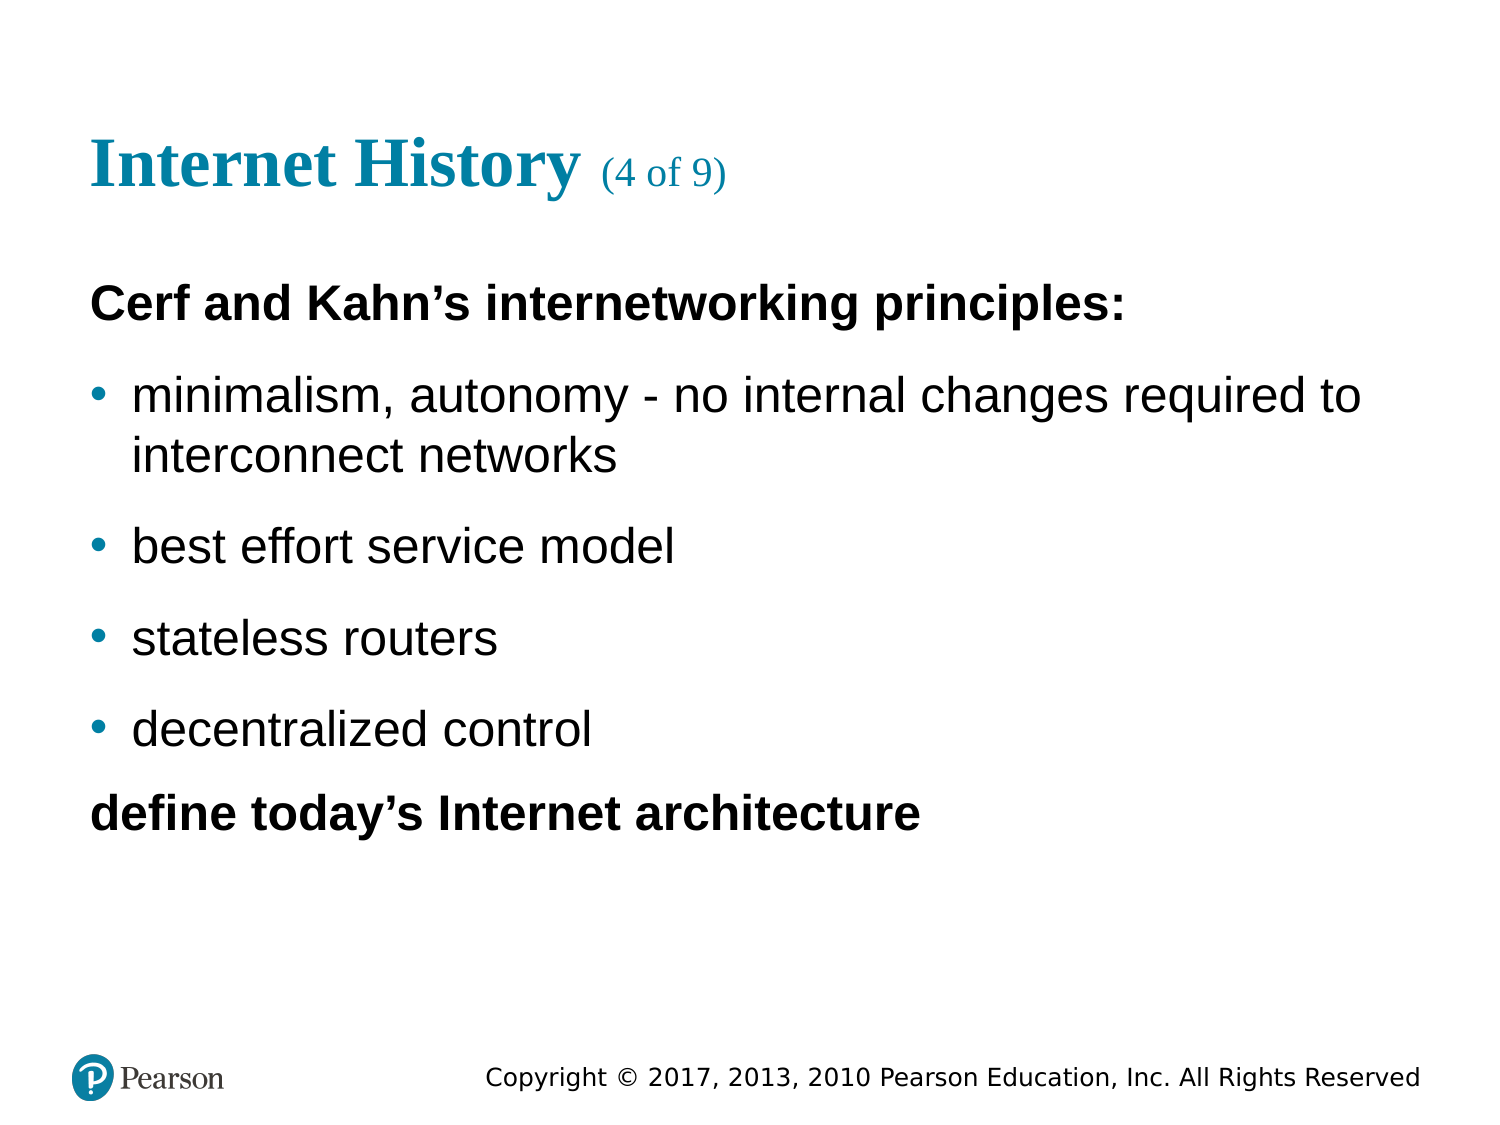

Internet History (4 of 9)
Cerf and Kahn’s internetworking principles:
minimalism, autonomy - no internal changes required to interconnect networks
best effort service model
stateless routers
decentralized control
define today’s Internet architecture